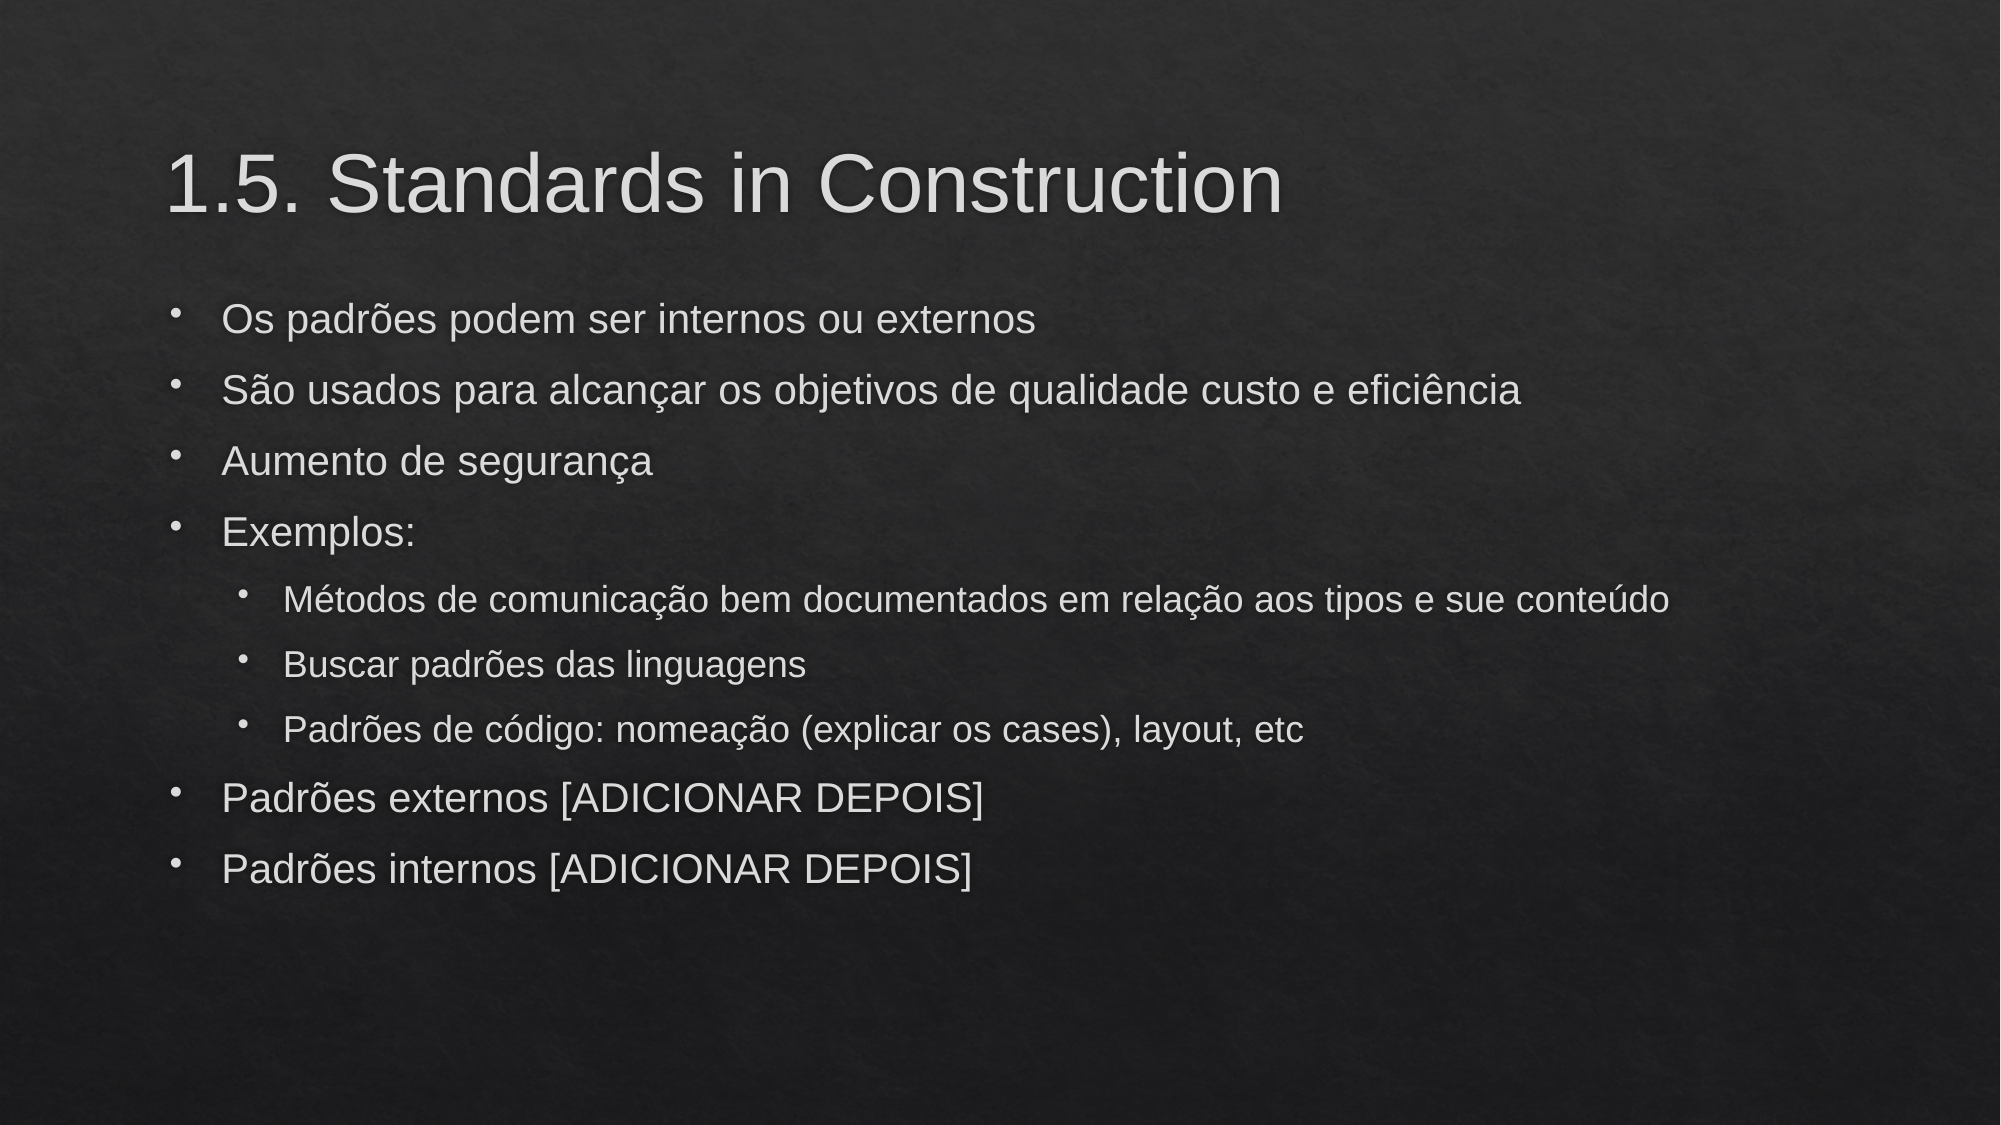

# 1.5. Standards in Construction
Os padrões podem ser internos ou externos
São usados para alcançar os objetivos de qualidade custo e eficiência
Aumento de segurança
Exemplos:
Métodos de comunicação bem documentados em relação aos tipos e sue conteúdo
Buscar padrões das linguagens
Padrões de código: nomeação (explicar os cases), layout, etc
Padrões externos [ADICIONAR DEPOIS]
Padrões internos [ADICIONAR DEPOIS]